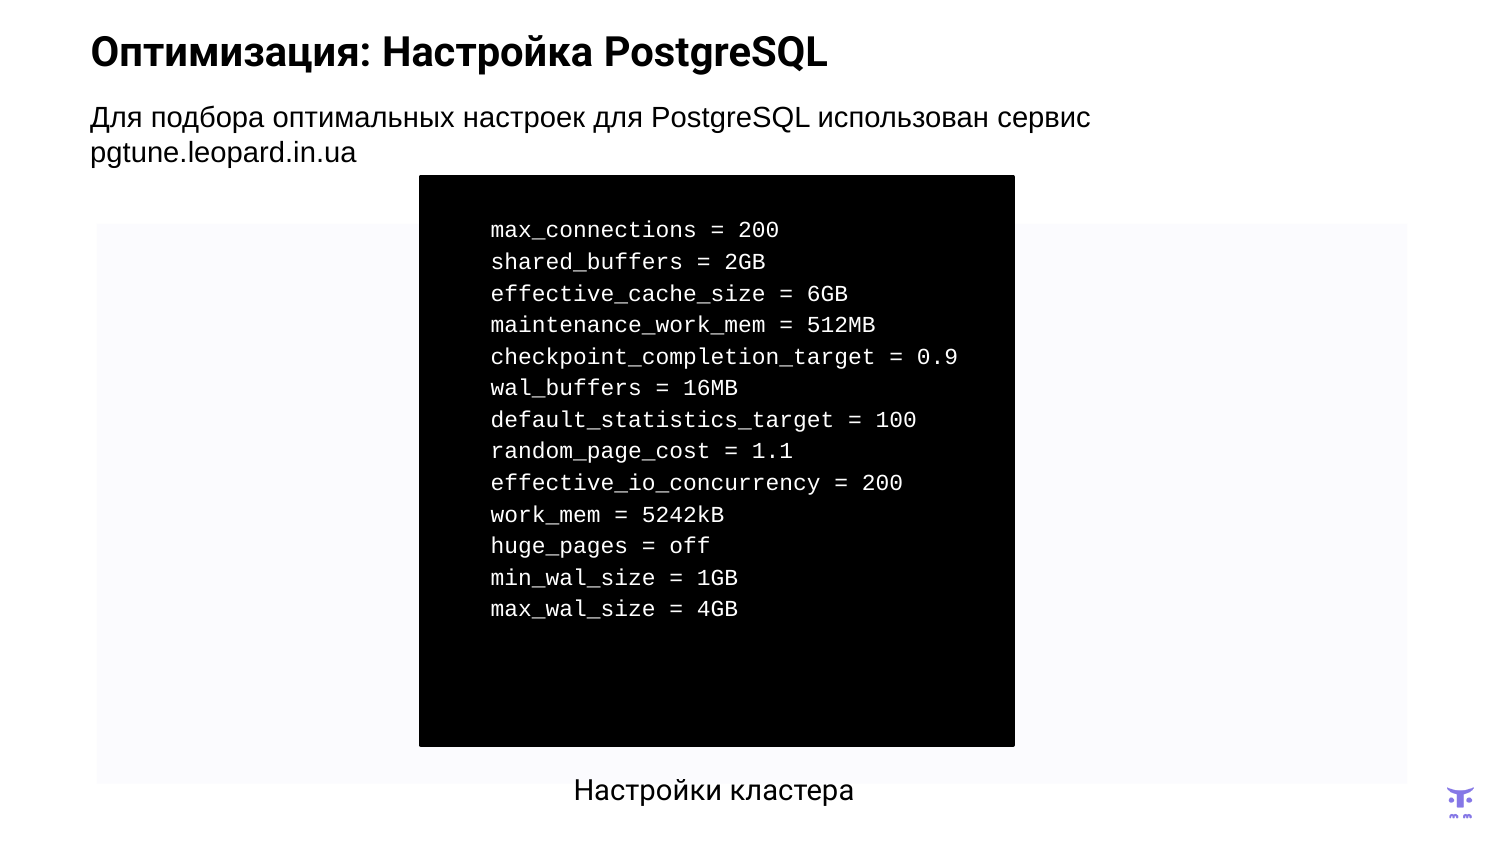

# Оптимизация: Настройка PostgreSQL
Для подбора оптимальных настроек для PostgreSQL использован сервис pgtune.leopard.in.ua

    max_connections = 200
    shared_buffers = 2GB
    effective_cache_size = 6GB
    maintenance_work_mem = 512MB
    checkpoint_completion_target = 0.9
    wal_buffers = 16MB
    default_statistics_target = 100
    random_page_cost = 1.1
    effective_io_concurrency = 200
    work_mem = 5242kB
    huge_pages = off
    min_wal_size = 1GB
    max_wal_size = 4GB
Настройки кластера